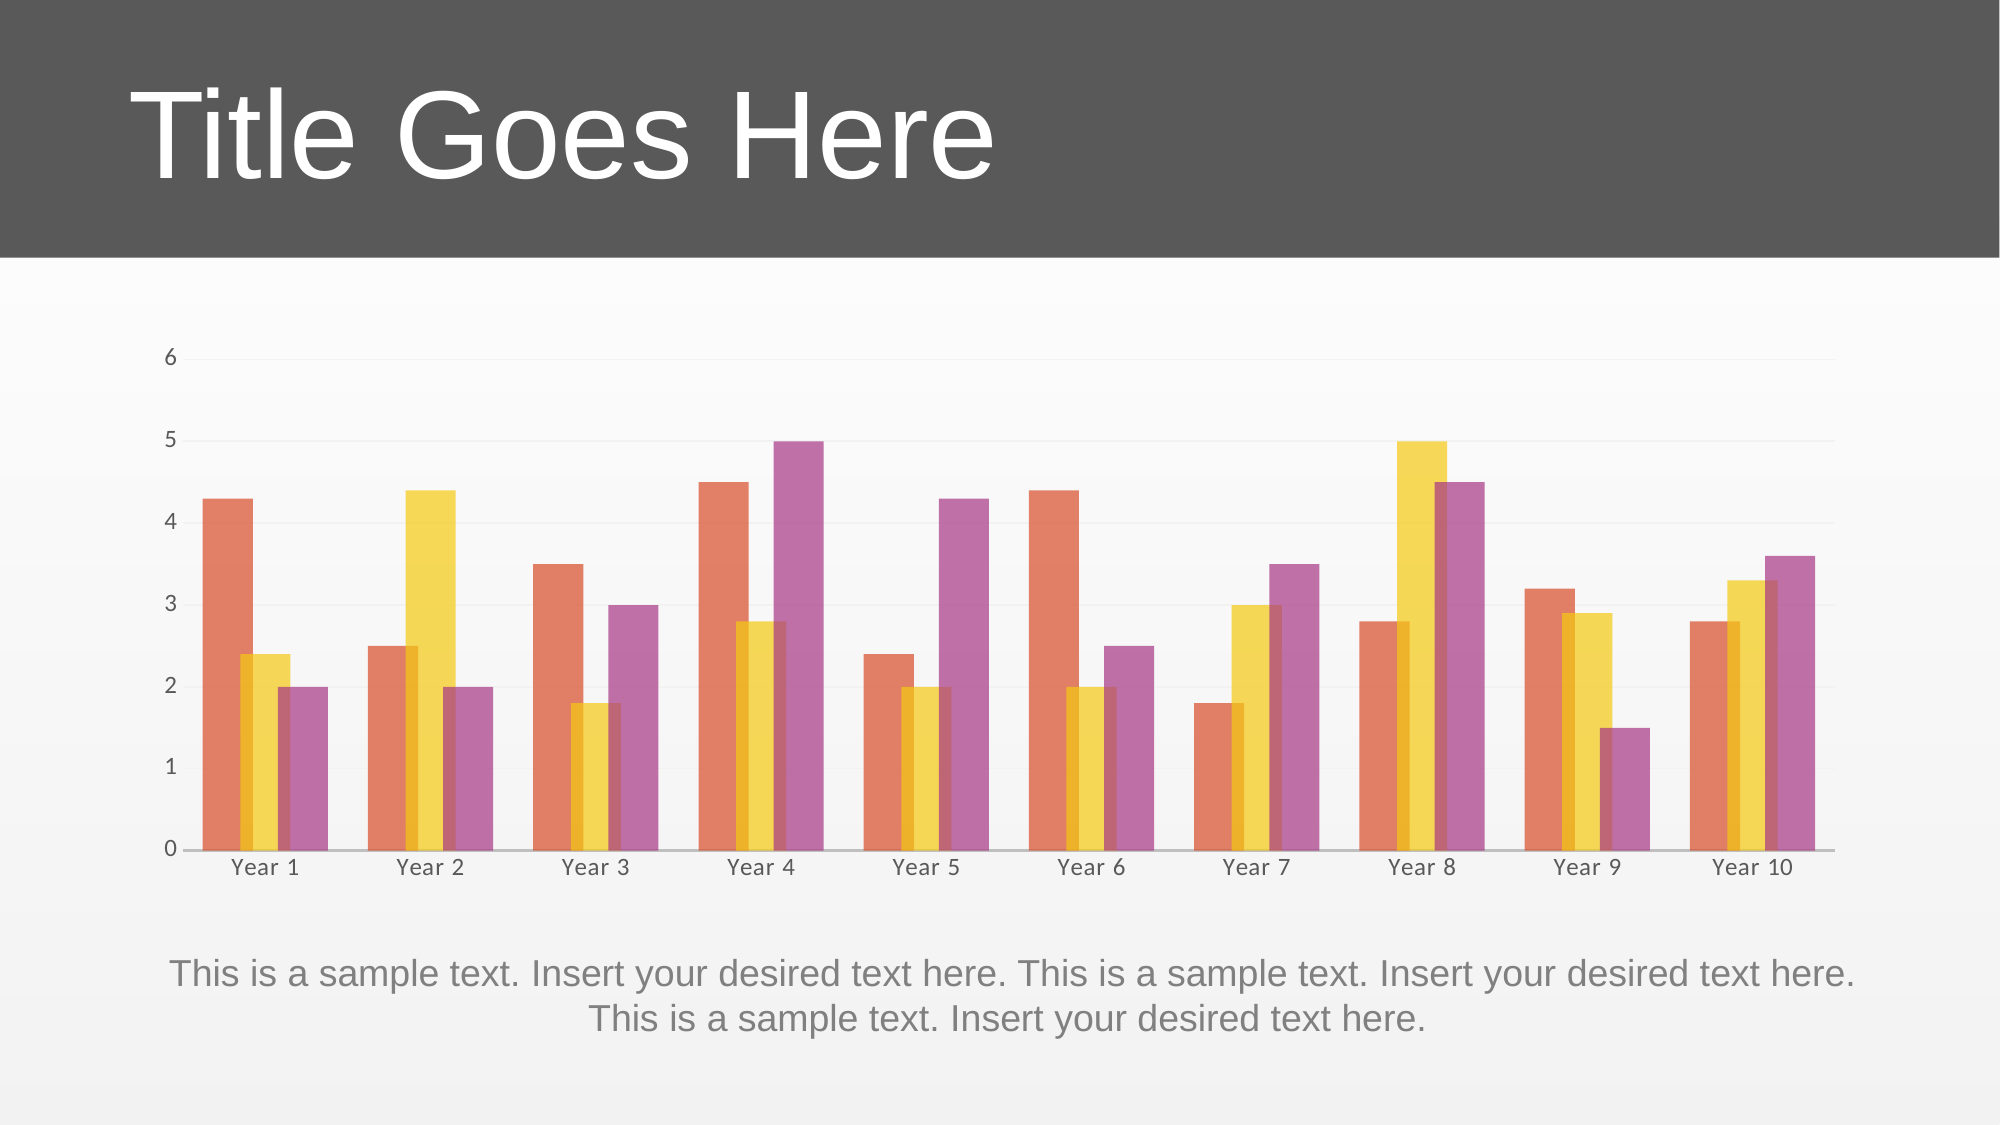

Title Goes Here

### Chart

| Category | Series 1 | Series 2 | Series 3 |
|---|---|---|---|
| Year 1 | 4.3 | 2.4 | 2.0 |
| Year 2 | 2.5 | 4.4 | 2.0 |
| Year 3 | 3.5 | 1.8 | 3.0 |
| Year 4 | 4.5 | 2.8 | 5.0 |
| Year 5 | 2.4 | 2.0 | 4.3 |
| Year 6 | 4.4 | 2.0 | 2.5 |
| Year 7 | 1.8 | 3.0 | 3.5 |
| Year 8 | 2.8 | 5.0 | 4.5 |
| Year 9 | 3.2 | 2.9 | 1.5 |
| Year 10 | 2.8 | 3.3 | 3.6 |
This is a sample text. Insert your desired text here. This is a sample text. Insert your desired text here. This is a sample text. Insert your desired text here.